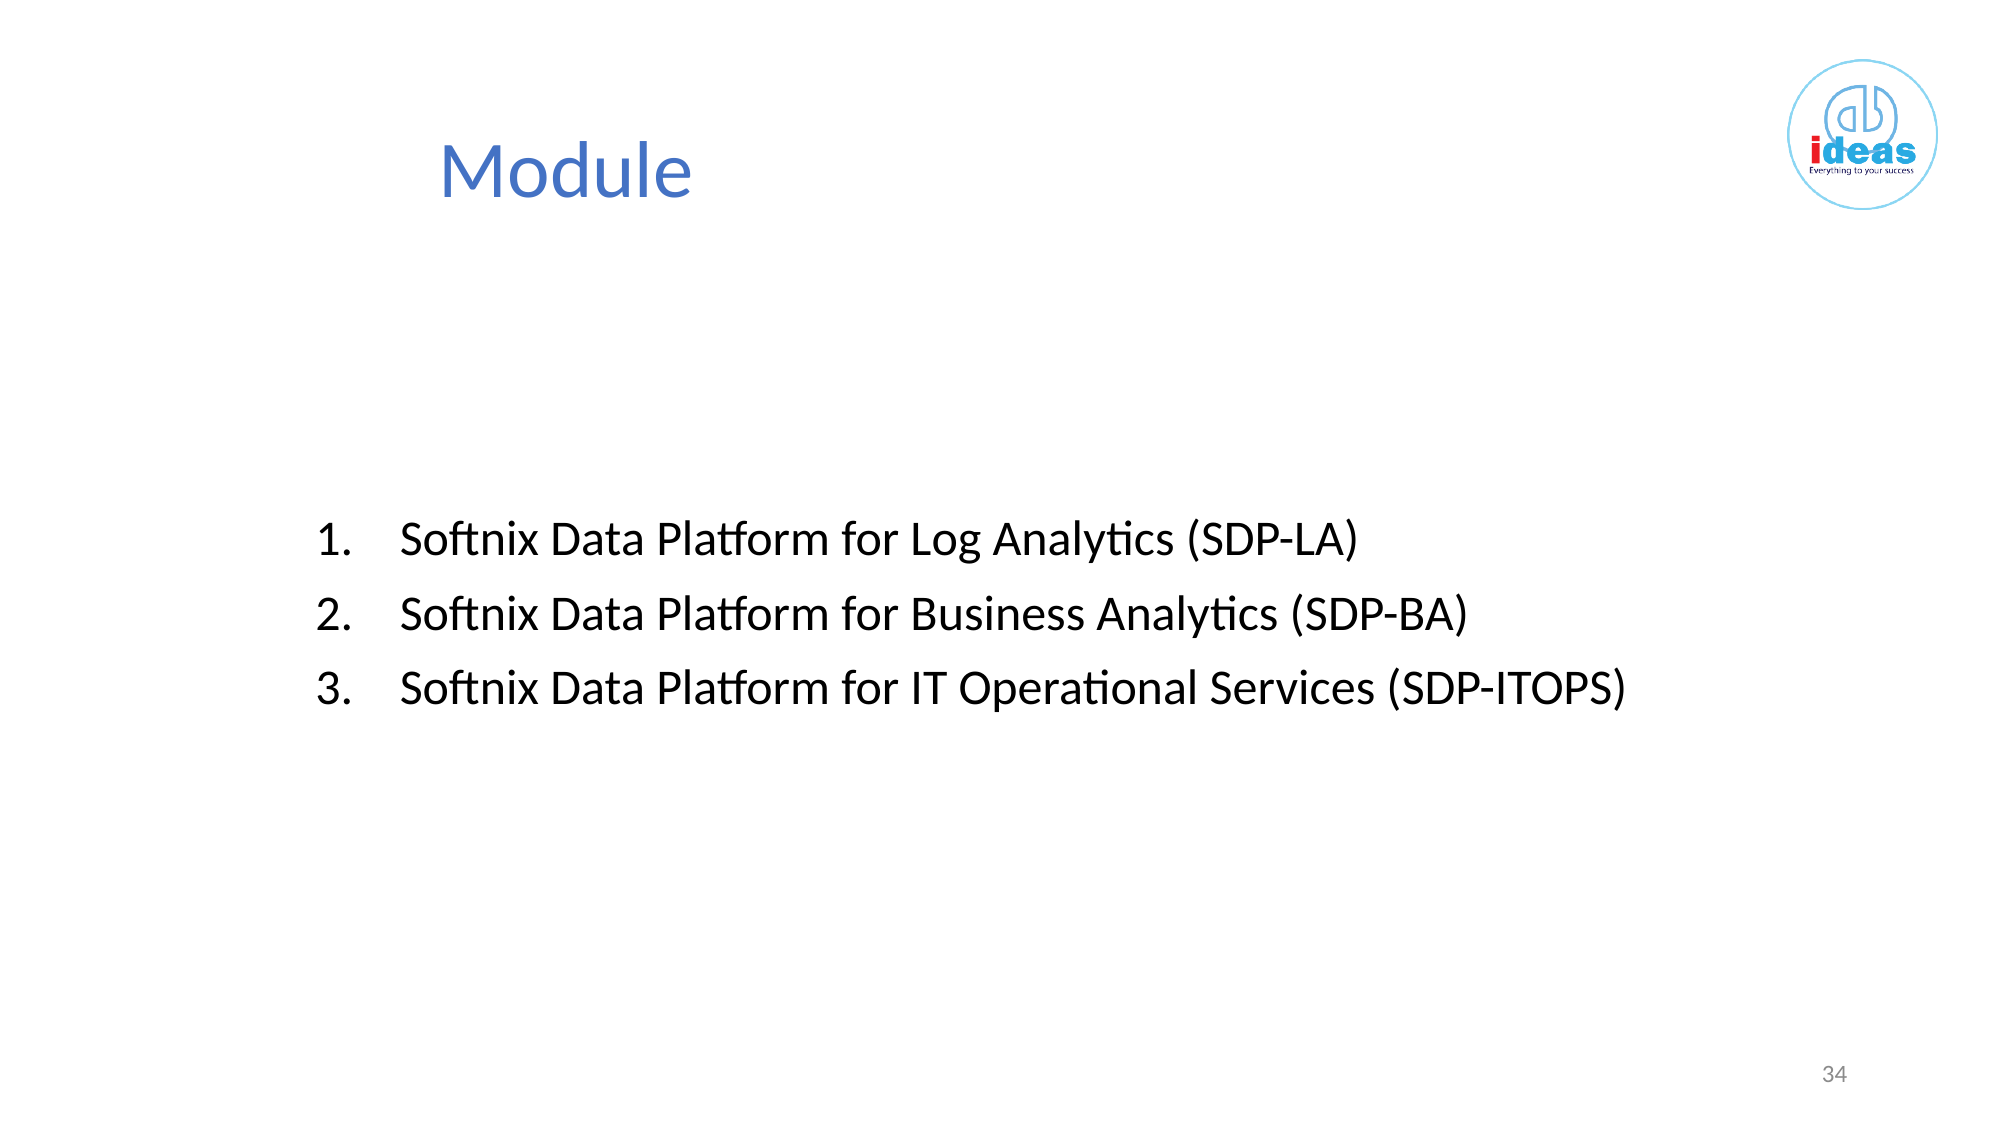

# Module
Softnix Data Platform for Log Analytics (SDP-LA)
Softnix Data Platform for Business Analytics (SDP-BA)
Softnix Data Platform for IT Operational Services (SDP-ITOPS)
34